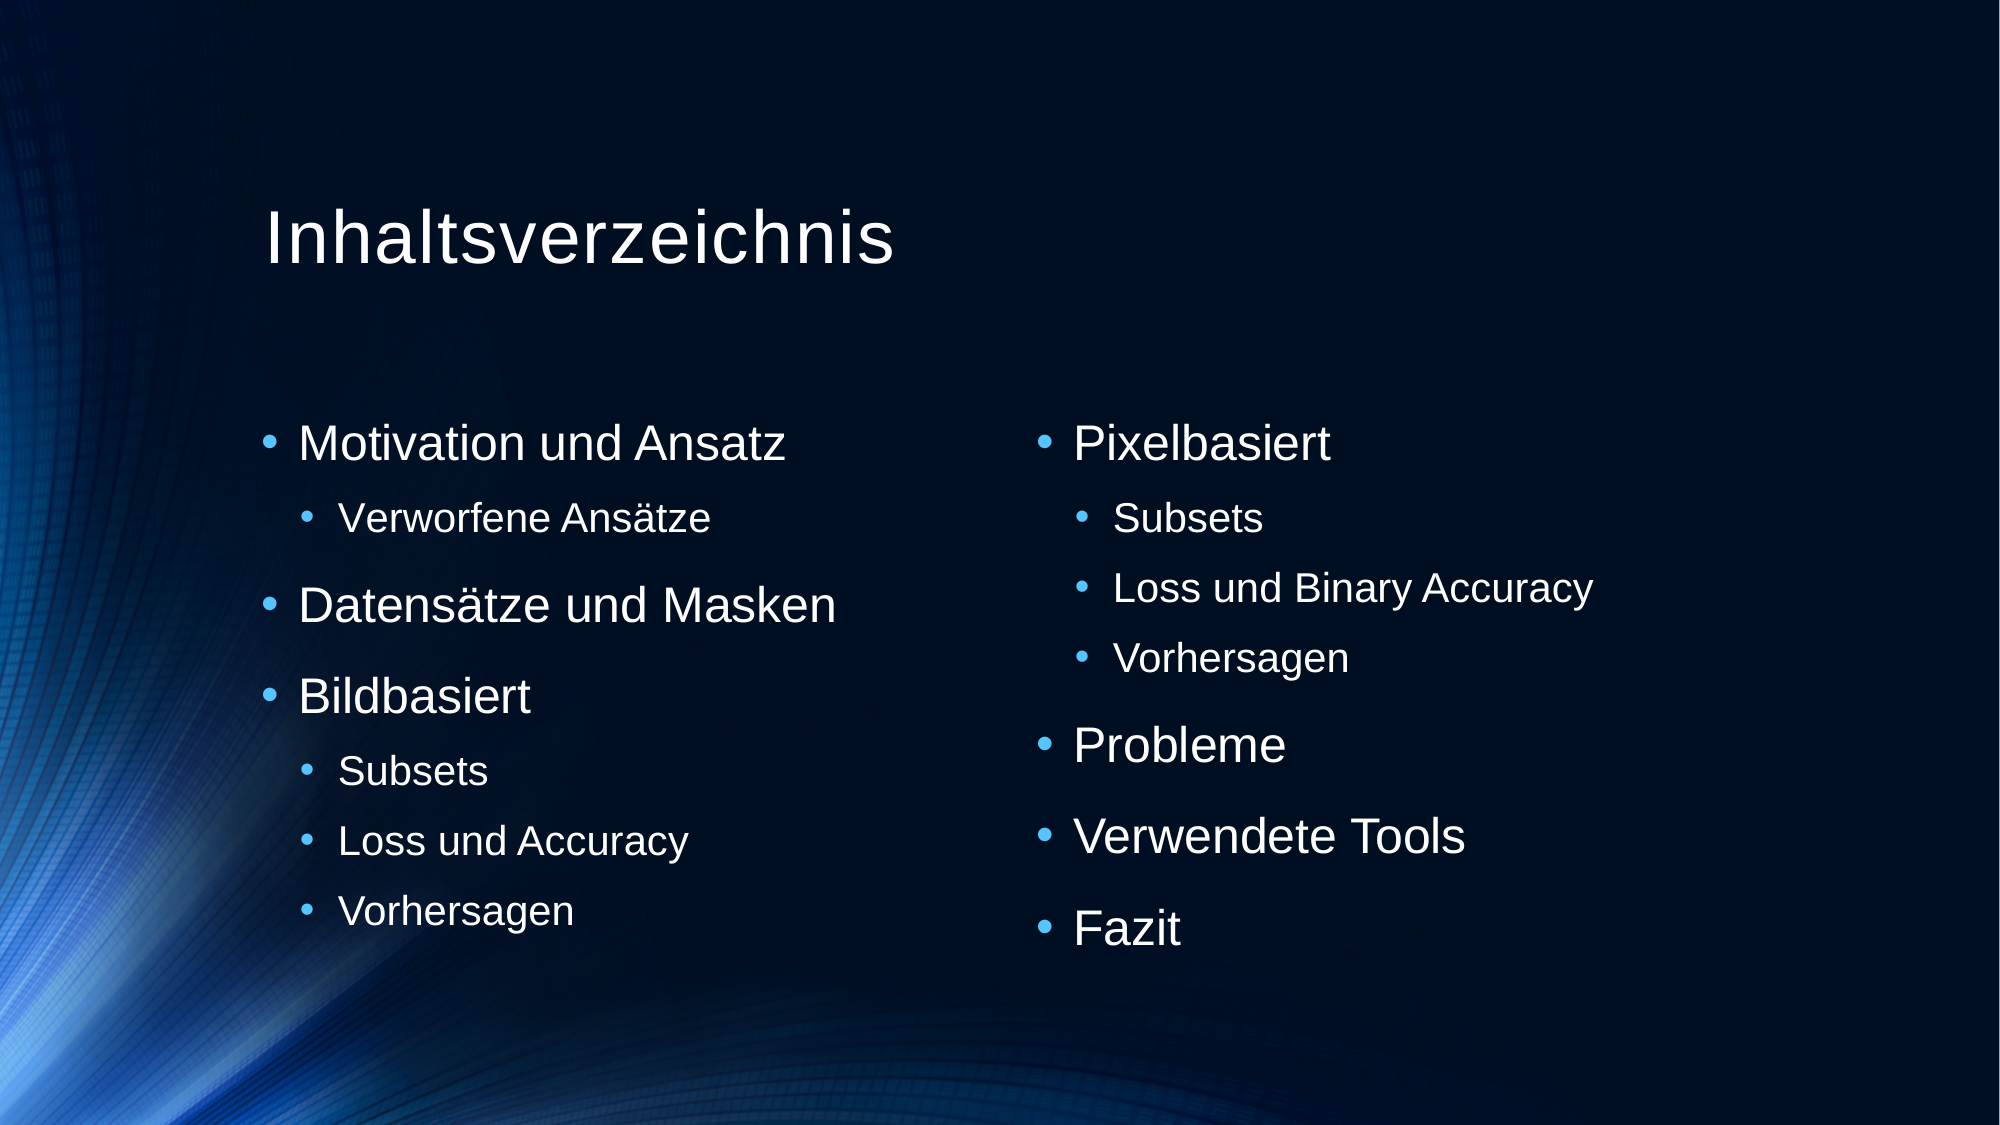

# Inhaltsverzeichnis

Motivation und Ansatz
Verworfene Ansätze
Datensätze und Masken
Bildbasiert
Subsets
Loss und Accuracy
Vorhersagen

Pixelbasiert
Subsets
Loss und Binary Accuracy
Vorhersagen
Probleme
Verwendete Tools
Fazit